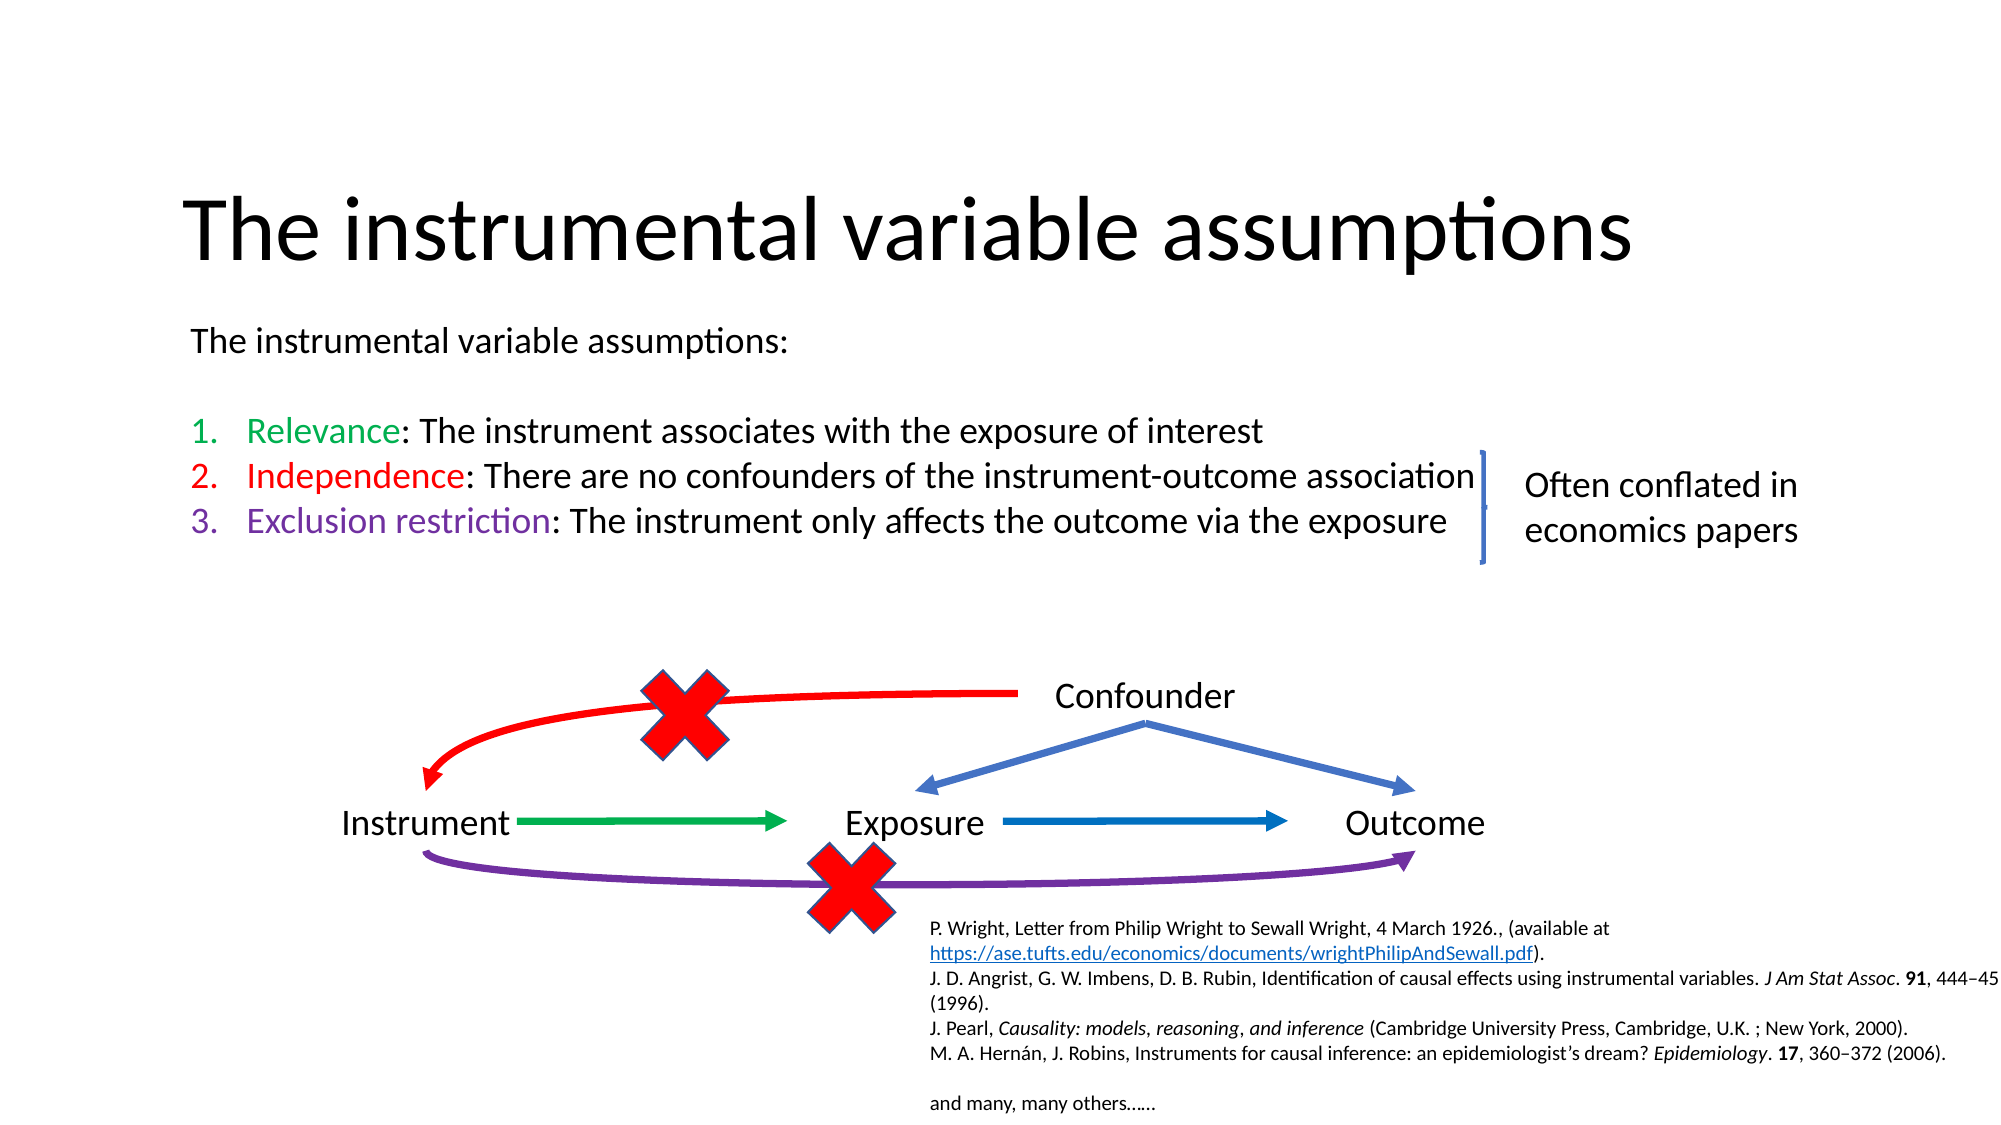

# The instrumental variable assumptions
The instrumental variable assumptions:

Relevance: The instrument associates with the exposure of interest
Independence: There are no confounders of the instrument-outcome association
Exclusion restriction: The instrument only affects the outcome via the exposure

Often conflated in economics papers

Confounder
Instrument
Exposure
Outcome

P. Wright, Letter from Philip Wright to Sewall Wright, 4 March 1926., (available at https://ase.tufts.edu/economics/documents/wrightPhilipAndSewall.pdf).
J. D. Angrist, G. W. Imbens, D. B. Rubin, Identification of causal effects using instrumental variables. J Am Stat Assoc. 91, 444–455 (1996).
J. Pearl, Causality: models, reasoning, and inference (Cambridge University Press, Cambridge, U.K. ; New York, 2000).
M. A. Hernán, J. Robins, Instruments for causal inference: an epidemiologist’s dream? Epidemiology. 17, 360–372 (2006).

and many, many others……